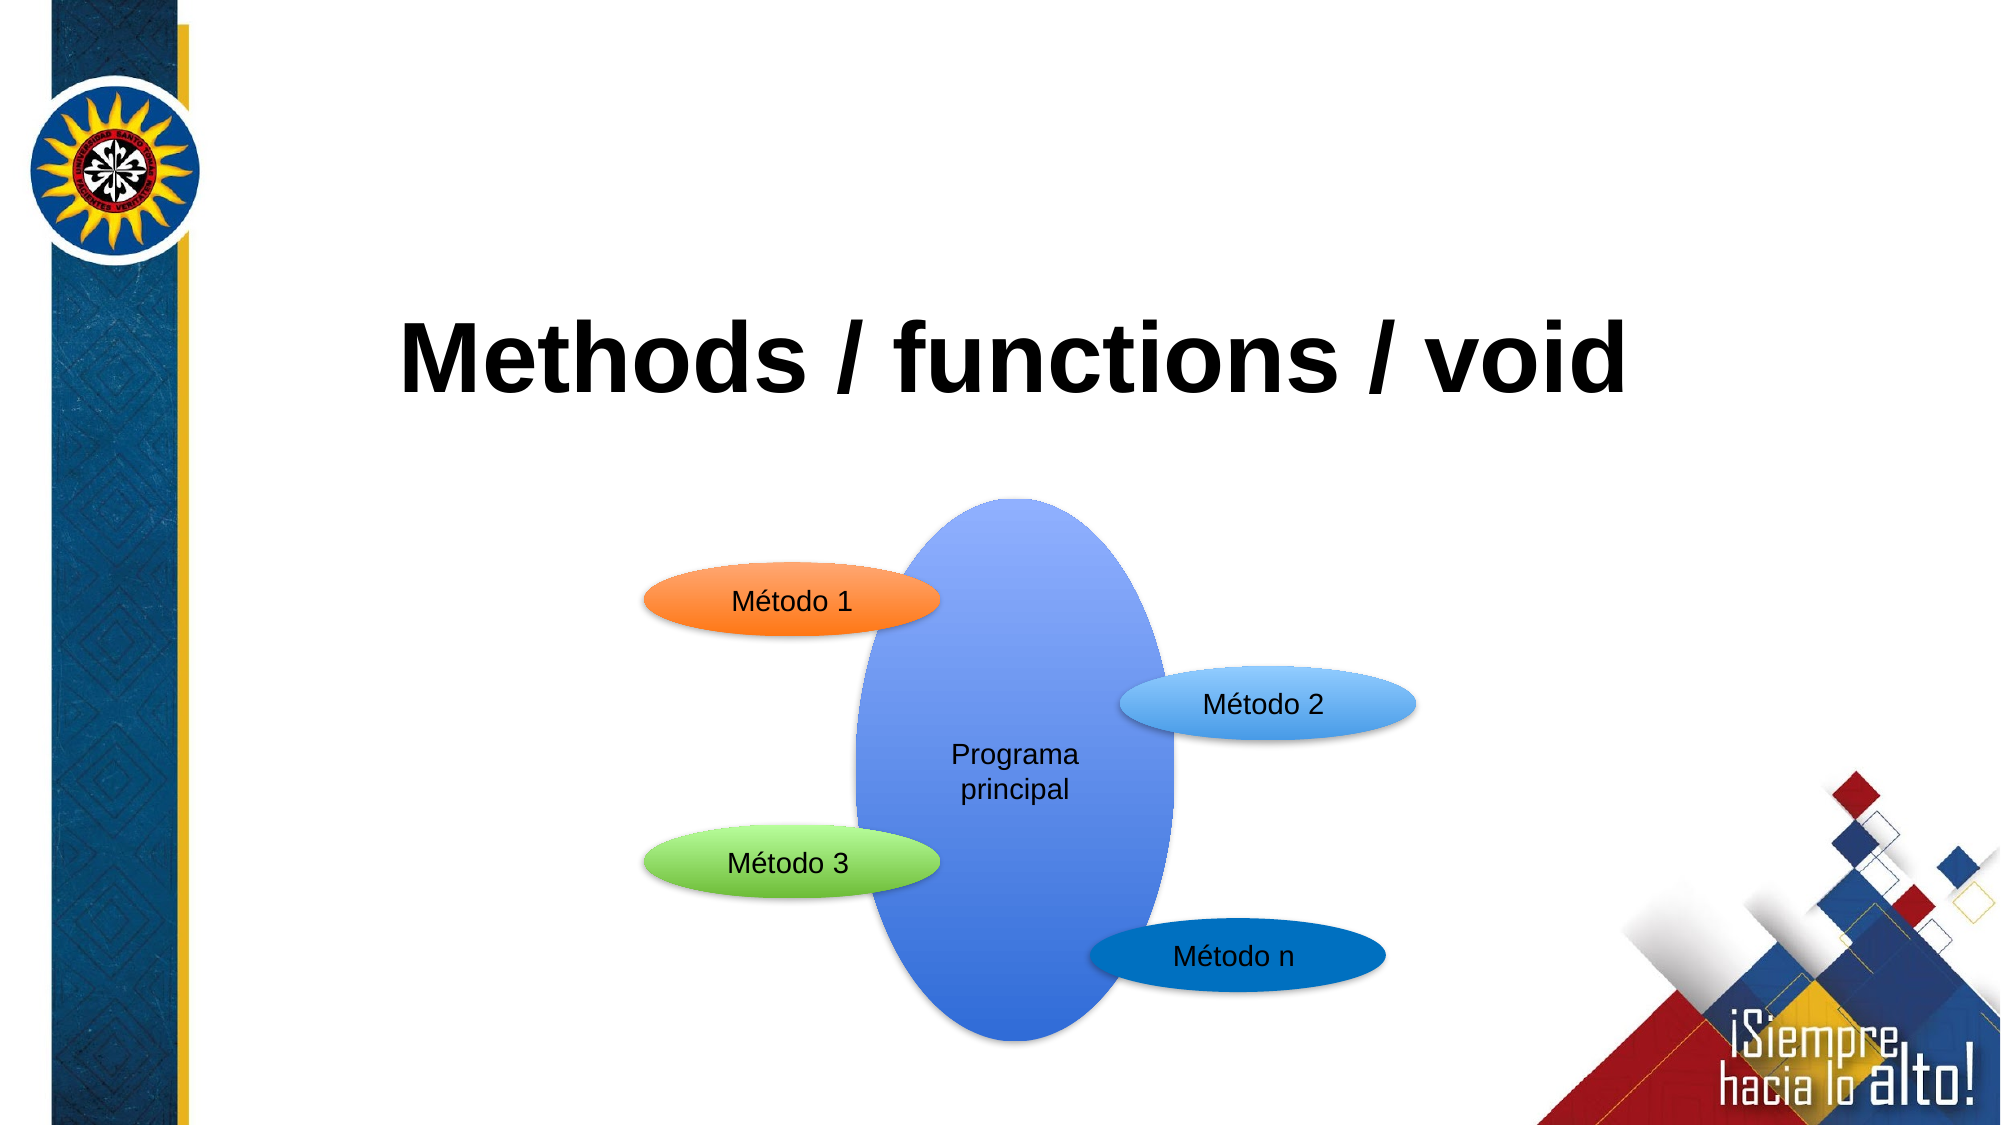

Methods / functions / void
Programa principal
Método 1
Método 2
Método 3
Método n